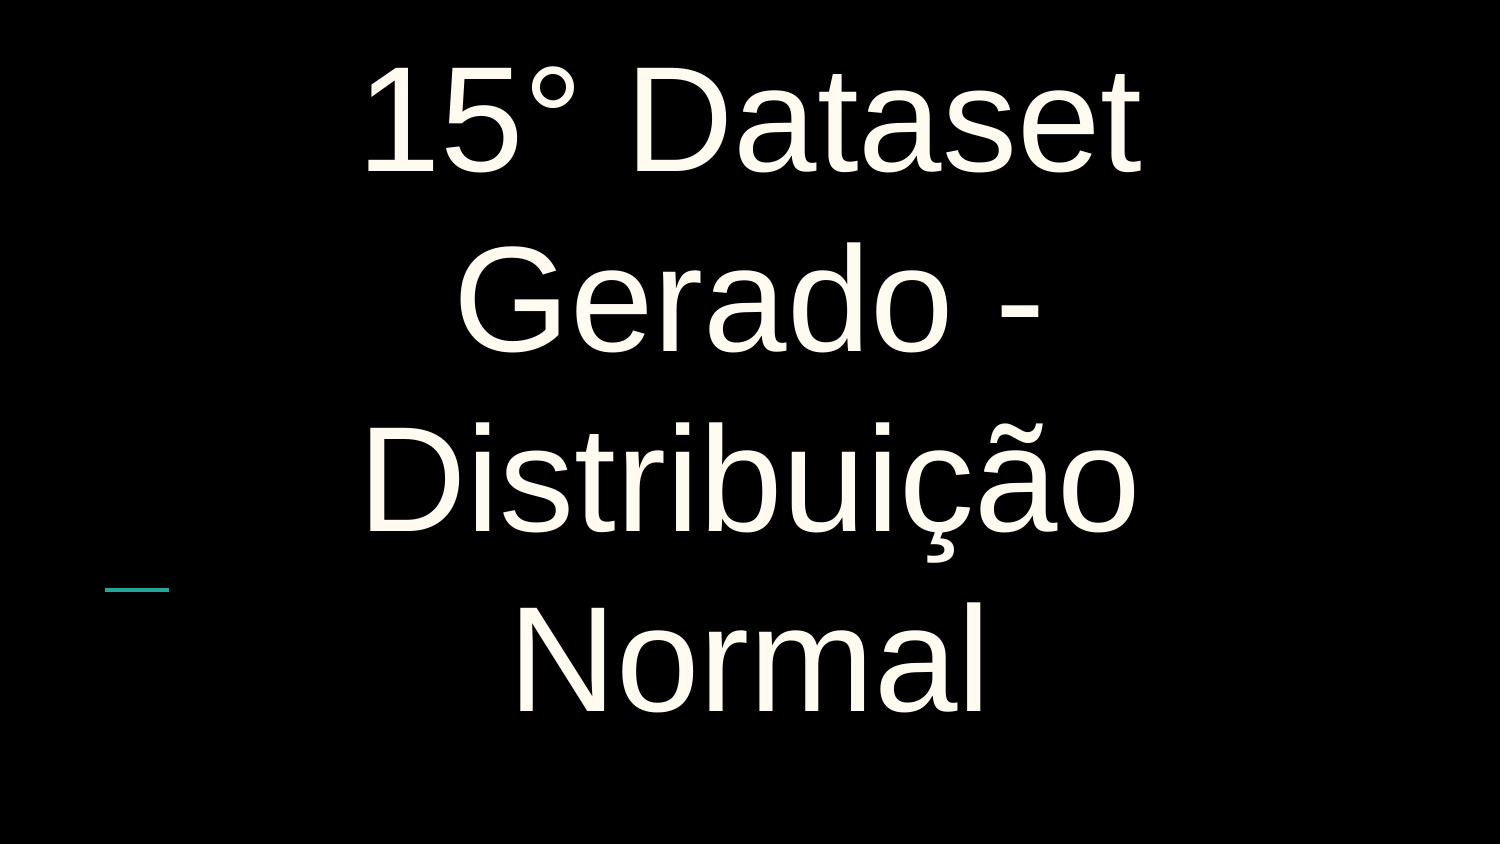

# 15° Dataset Gerado - Distribuição Normal